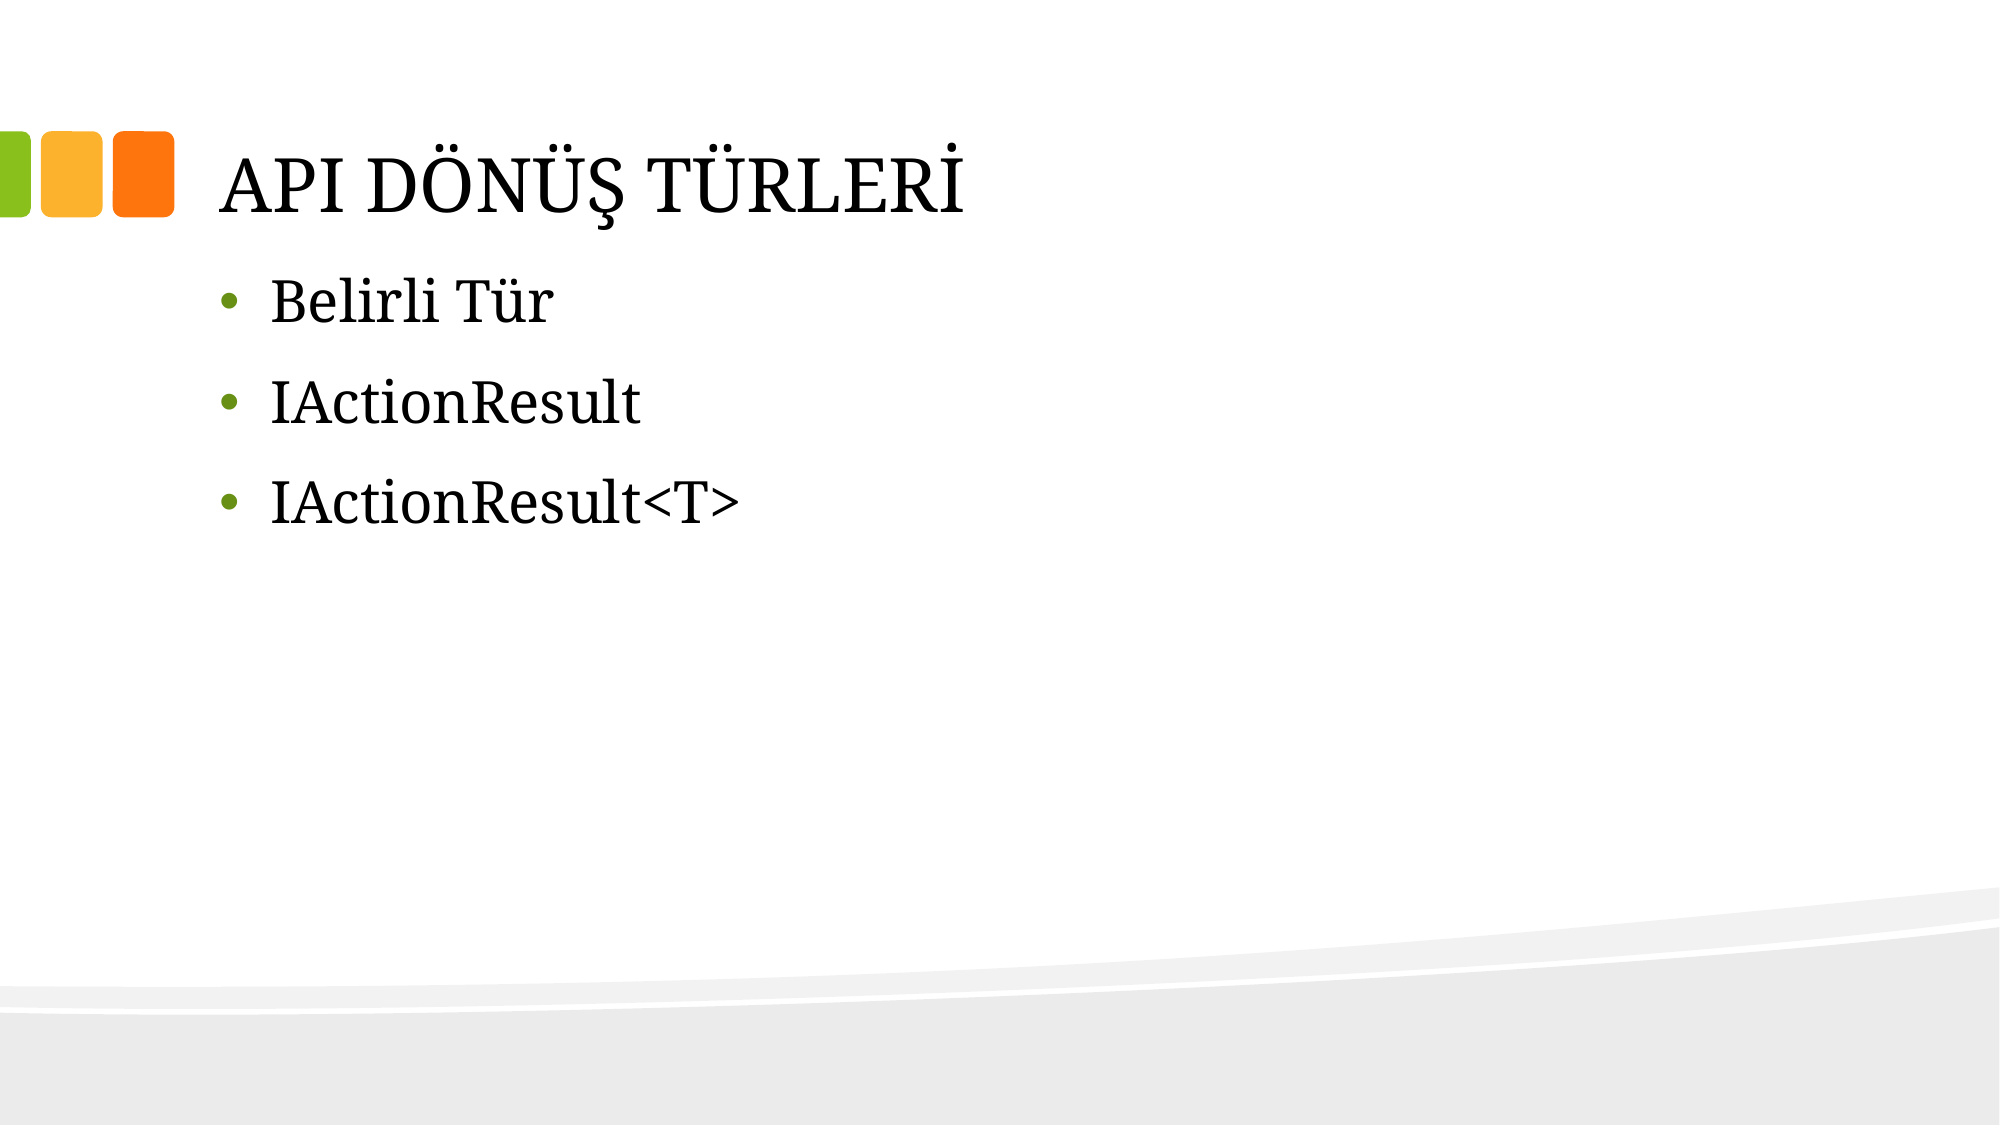

# API DÖNÜŞ TÜRLERİ
Belirli Tür
IActionResult
IActionResult<T>